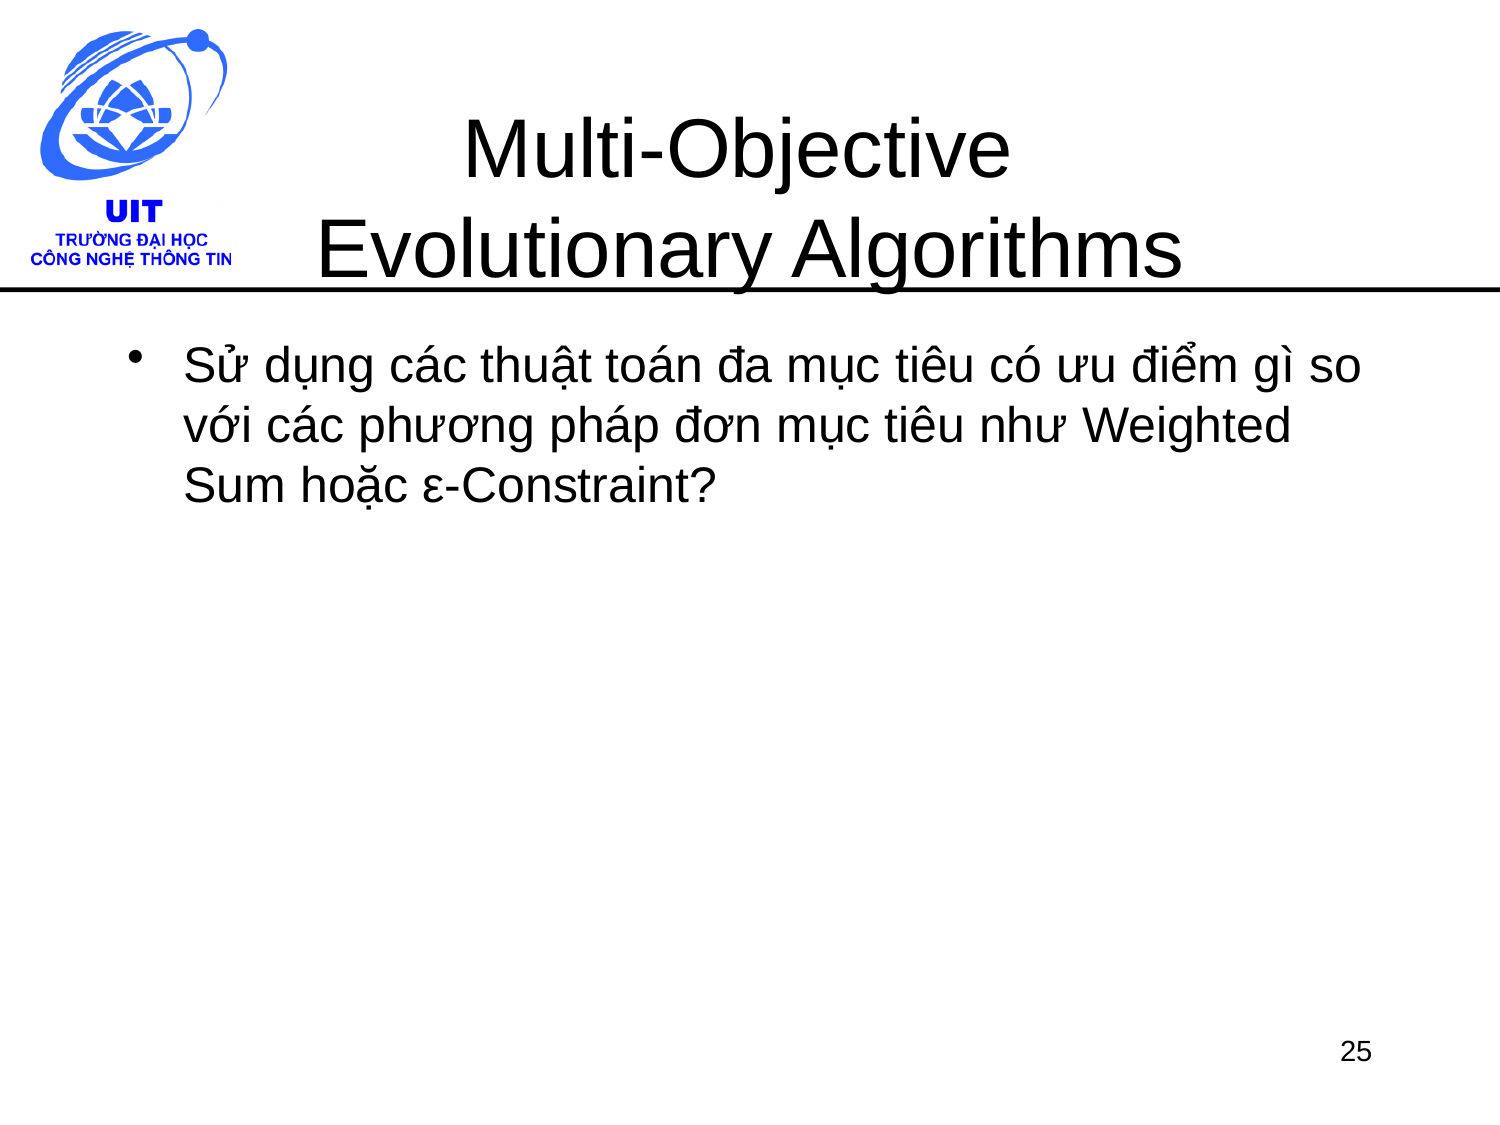

# Multi-Objective Evolutionary Algorithms
Sử dụng các thuật toán đa mục tiêu có ưu điểm gì so với các phương pháp đơn mục tiêu như Weighted Sum hoặc ε-Constraint?

25